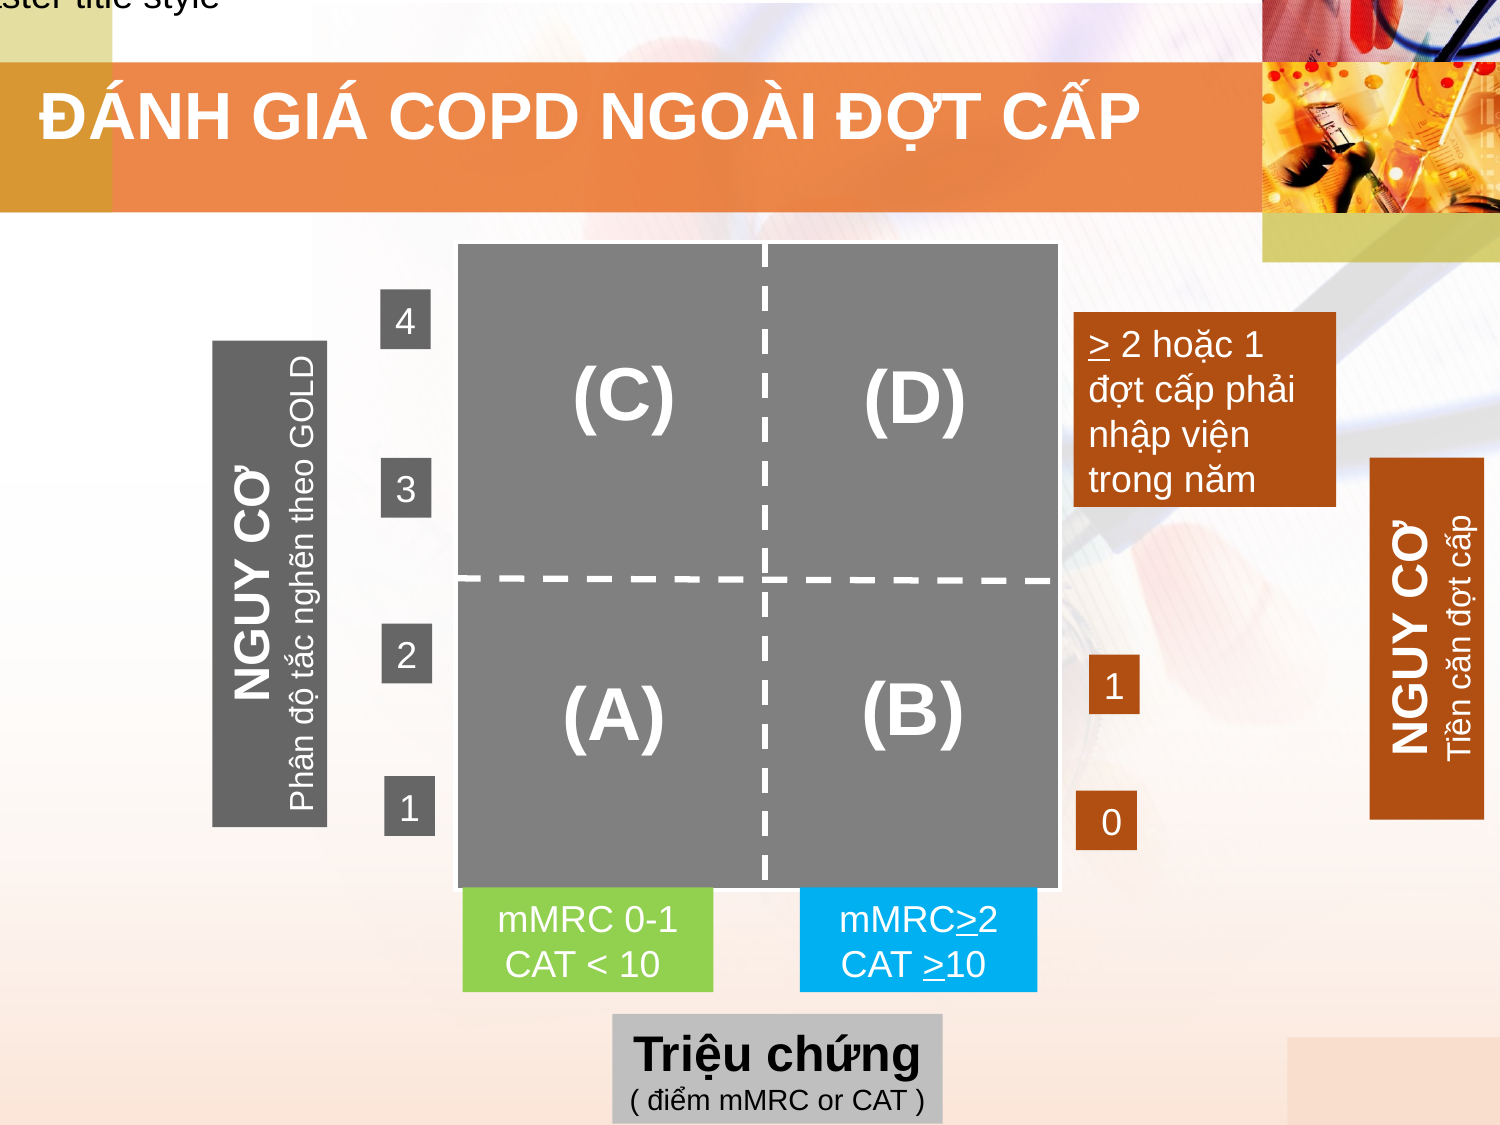

# ĐÁNH GIÁ COPD NGOÀI ĐỢT CẤP

4
> 2 hoặc 1 đợt cấp phải nhập viện trong năm
(C)
(D)
3
NGUY CƠ
Phân độ tắc nghẽn theo GOLD
NGUY CƠ
Tiền căn đợt cấp
2
(B)
1
(A)
1
 0
mMRC 0-1
CAT < 10
mMRC>2
CAT >10
Triệu chứng
( điểm mMRC or CAT )